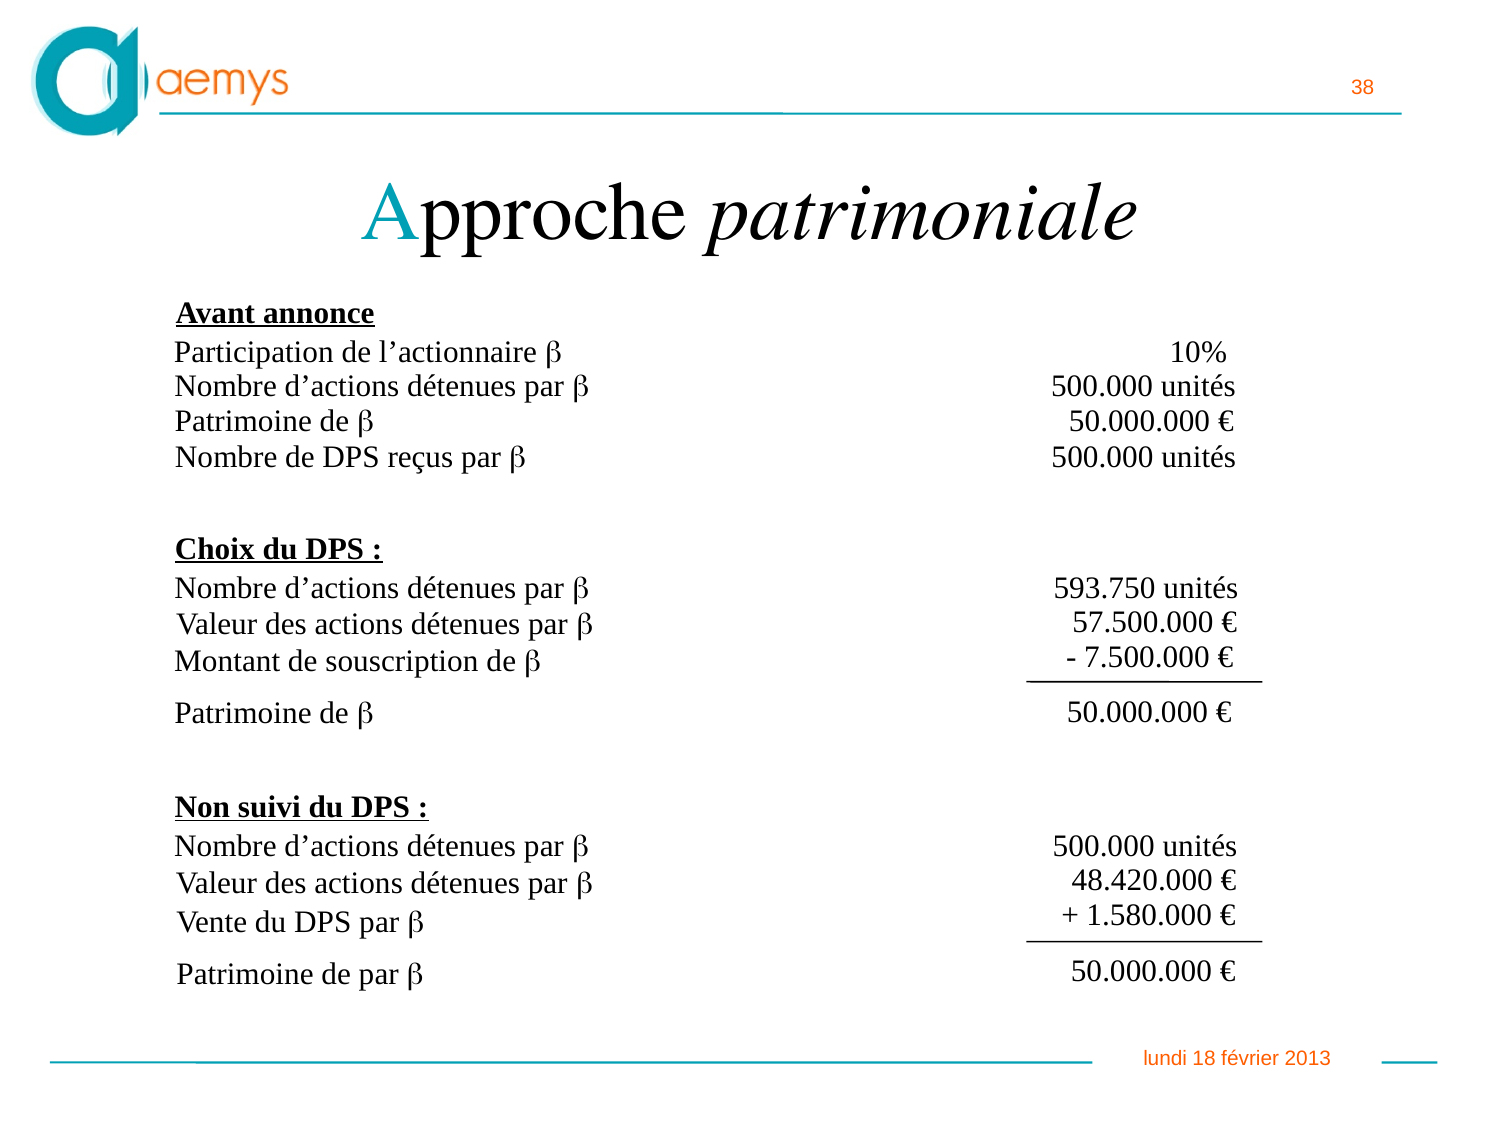

Approche patrimoniale
Avant annonce
Participation de l’actionnaire β
10%
Nombre d’actions détenues par β
500.000 unités
Patrimoine de β
50.000.000 €
Nombre de DPS reçus par β
500.000 unités
Choix du DPS :
Nombre d’actions détenues par β
593.750 unités
57.500.000 €
Valeur des actions détenues par β
- 7.500.000 €
Montant de souscription de β

50.000.000 €
Patrimoine de β
Non suivi du DPS :
500.000 unités
Nombre d’actions détenues par β
48.420.000 €
Valeur des actions détenues par β
+ 1.580.000 €
Vente du DPS par β

50.000.000 €
Patrimoine de par β